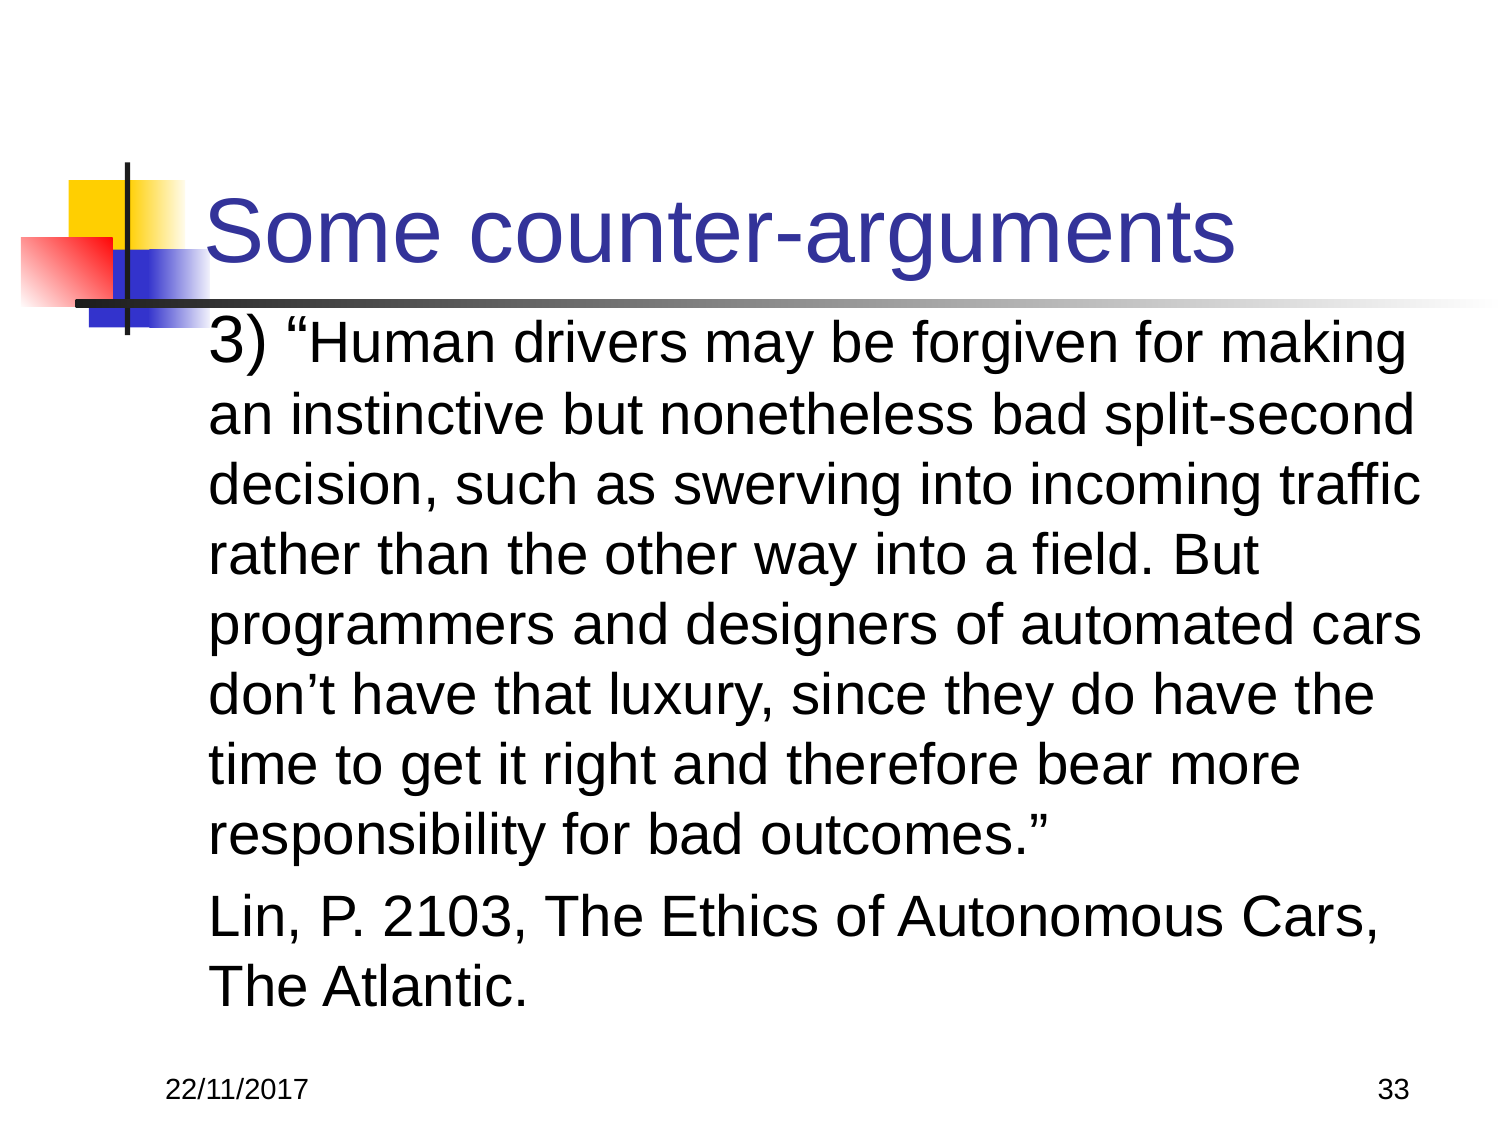

# Some counter-arguments
3) “Human drivers may be forgiven for making an instinctive but nonetheless bad split-second decision, such as swerving into incoming traffic rather than the other way into a field. But programmers and designers of automated cars don’t have that luxury, since they do have the time to get it right and therefore bear more responsibility for bad outcomes.”
Lin, P. 2103, The Ethics of Autonomous Cars, The Atlantic.

22/11/2017

33